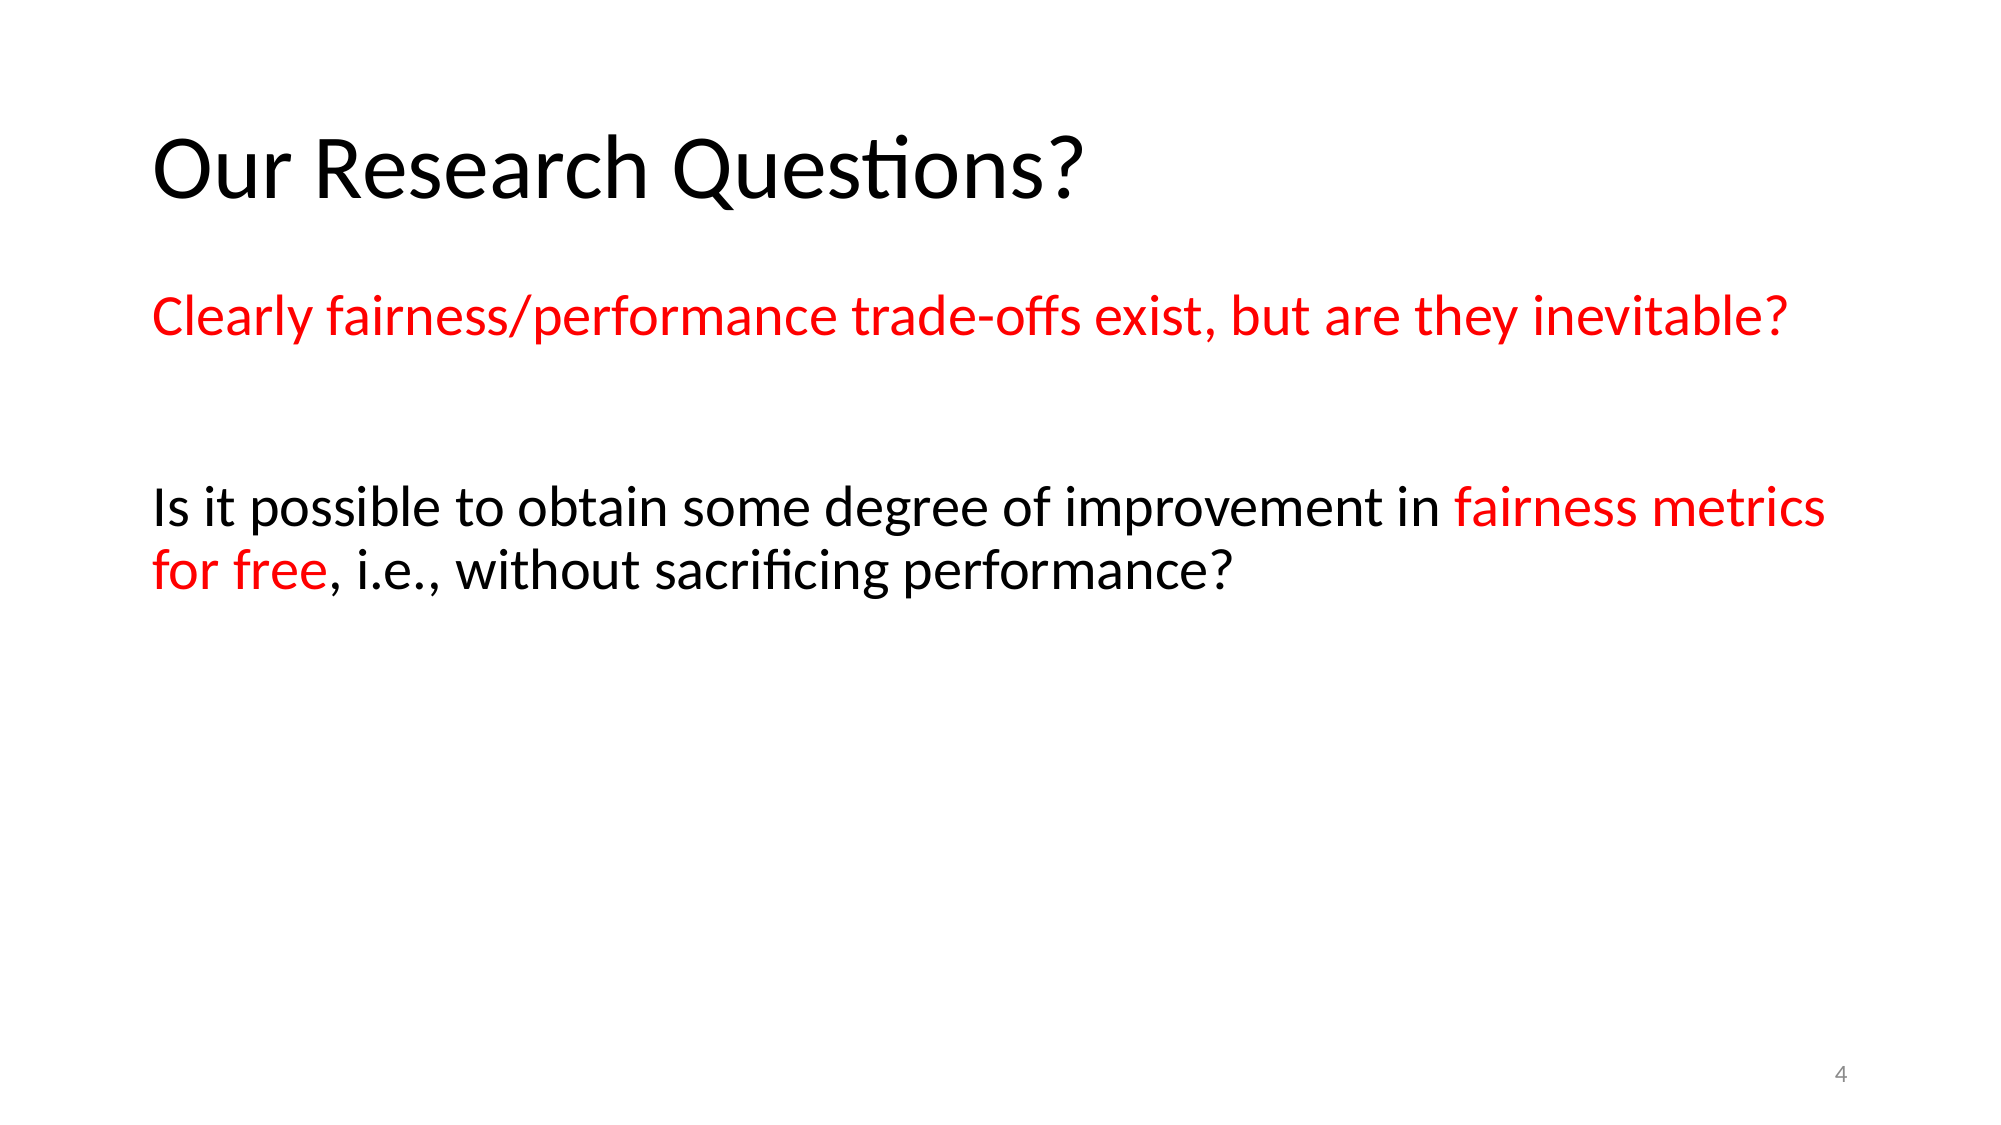

# Our Research Questions?
Clearly fairness/performance trade-offs exist, but are they inevitable?

Is it possible to obtain some degree of improvement in fairness metrics for free, i.e., without sacrificing performance?
4